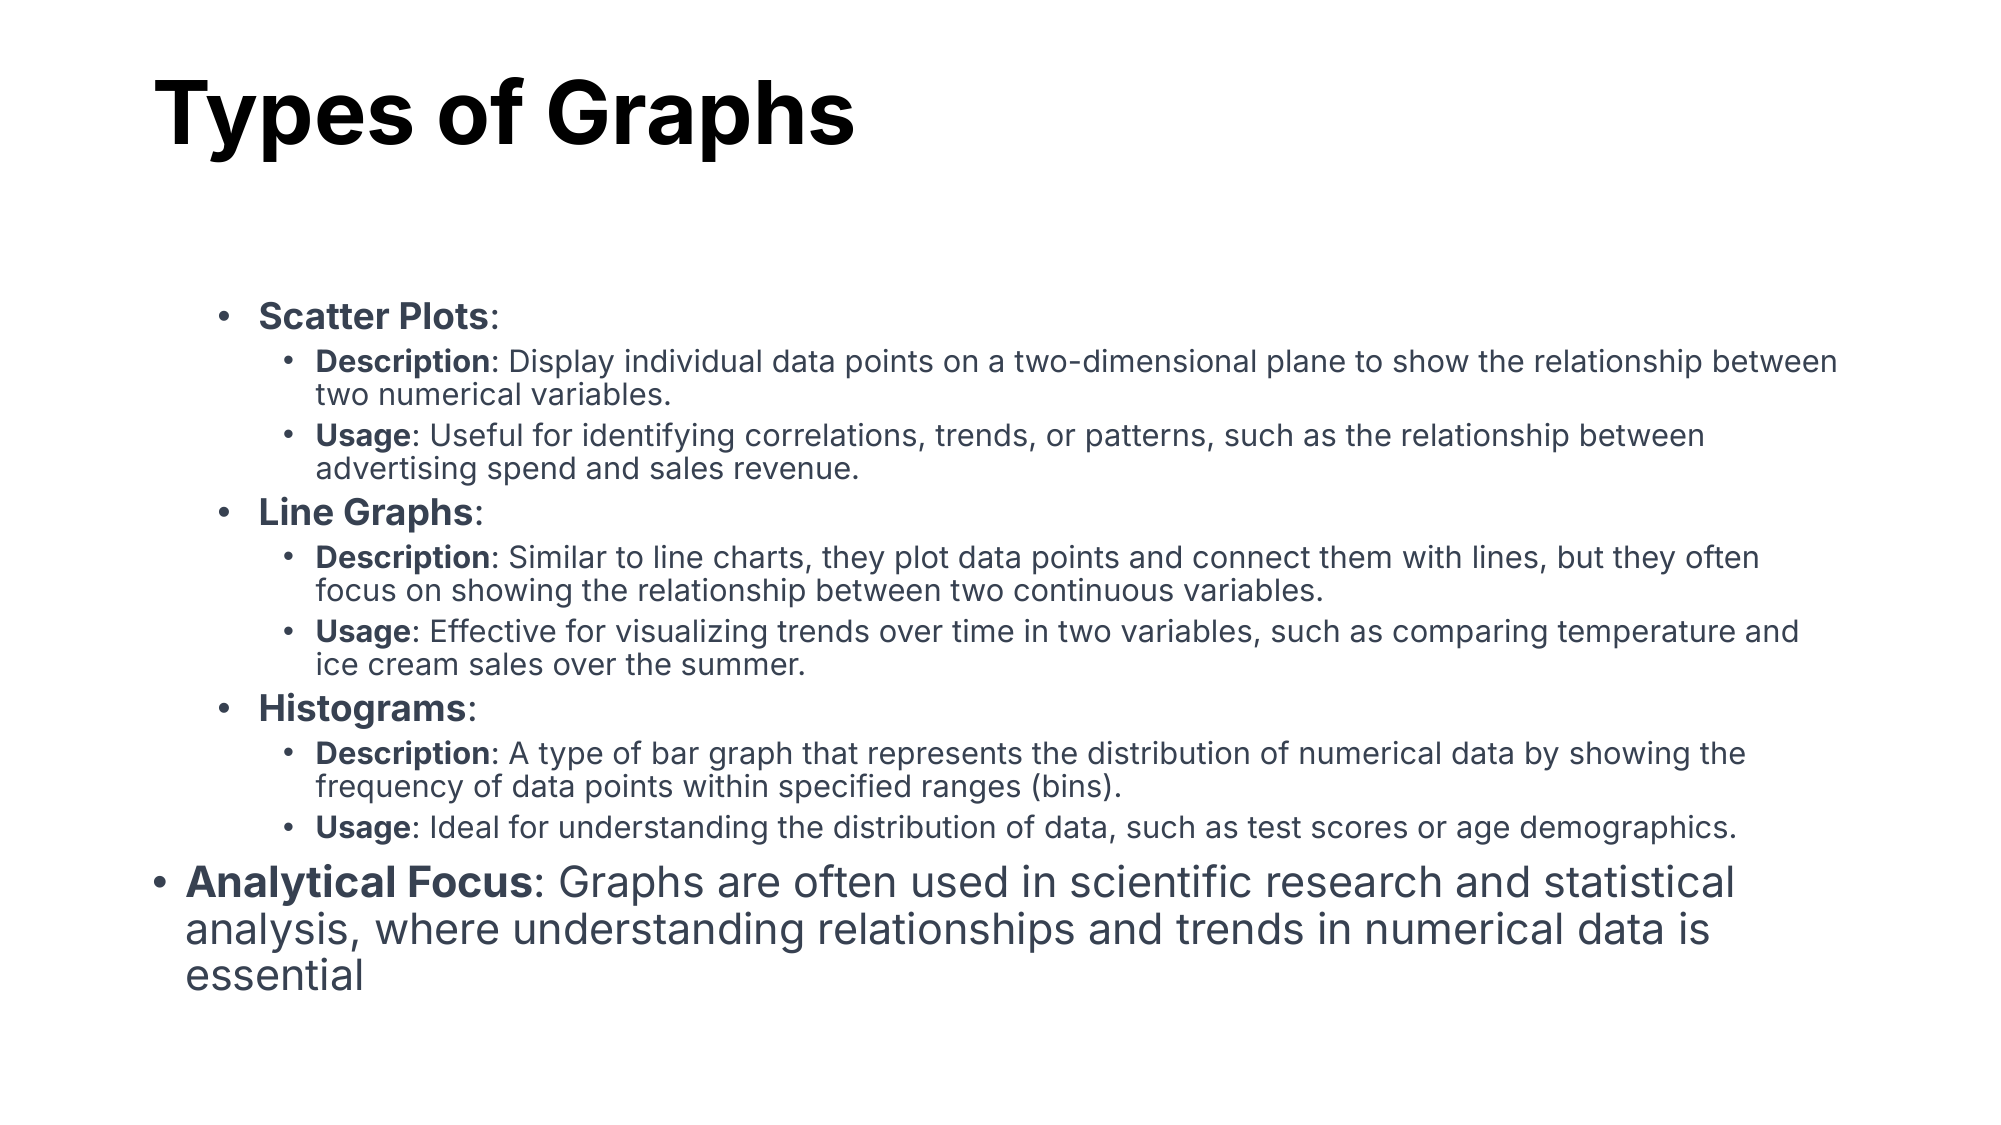

# Types of Graphs

Scatter Plots:
Description: Display individual data points on a two-dimensional plane to show the relationship between two numerical variables.
Usage: Useful for identifying correlations, trends, or patterns, such as the relationship between advertising spend and sales revenue.
Line Graphs:
Description: Similar to line charts, they plot data points and connect them with lines, but they often focus on showing the relationship between two continuous variables.
Usage: Effective for visualizing trends over time in two variables, such as comparing temperature and ice cream sales over the summer.
Histograms:
Description: A type of bar graph that represents the distribution of numerical data by showing the frequency of data points within specified ranges (bins).
Usage: Ideal for understanding the distribution of data, such as test scores or age demographics.
Analytical Focus: Graphs are often used in scientific research and statistical analysis, where understanding relationships and trends in numerical data is essential